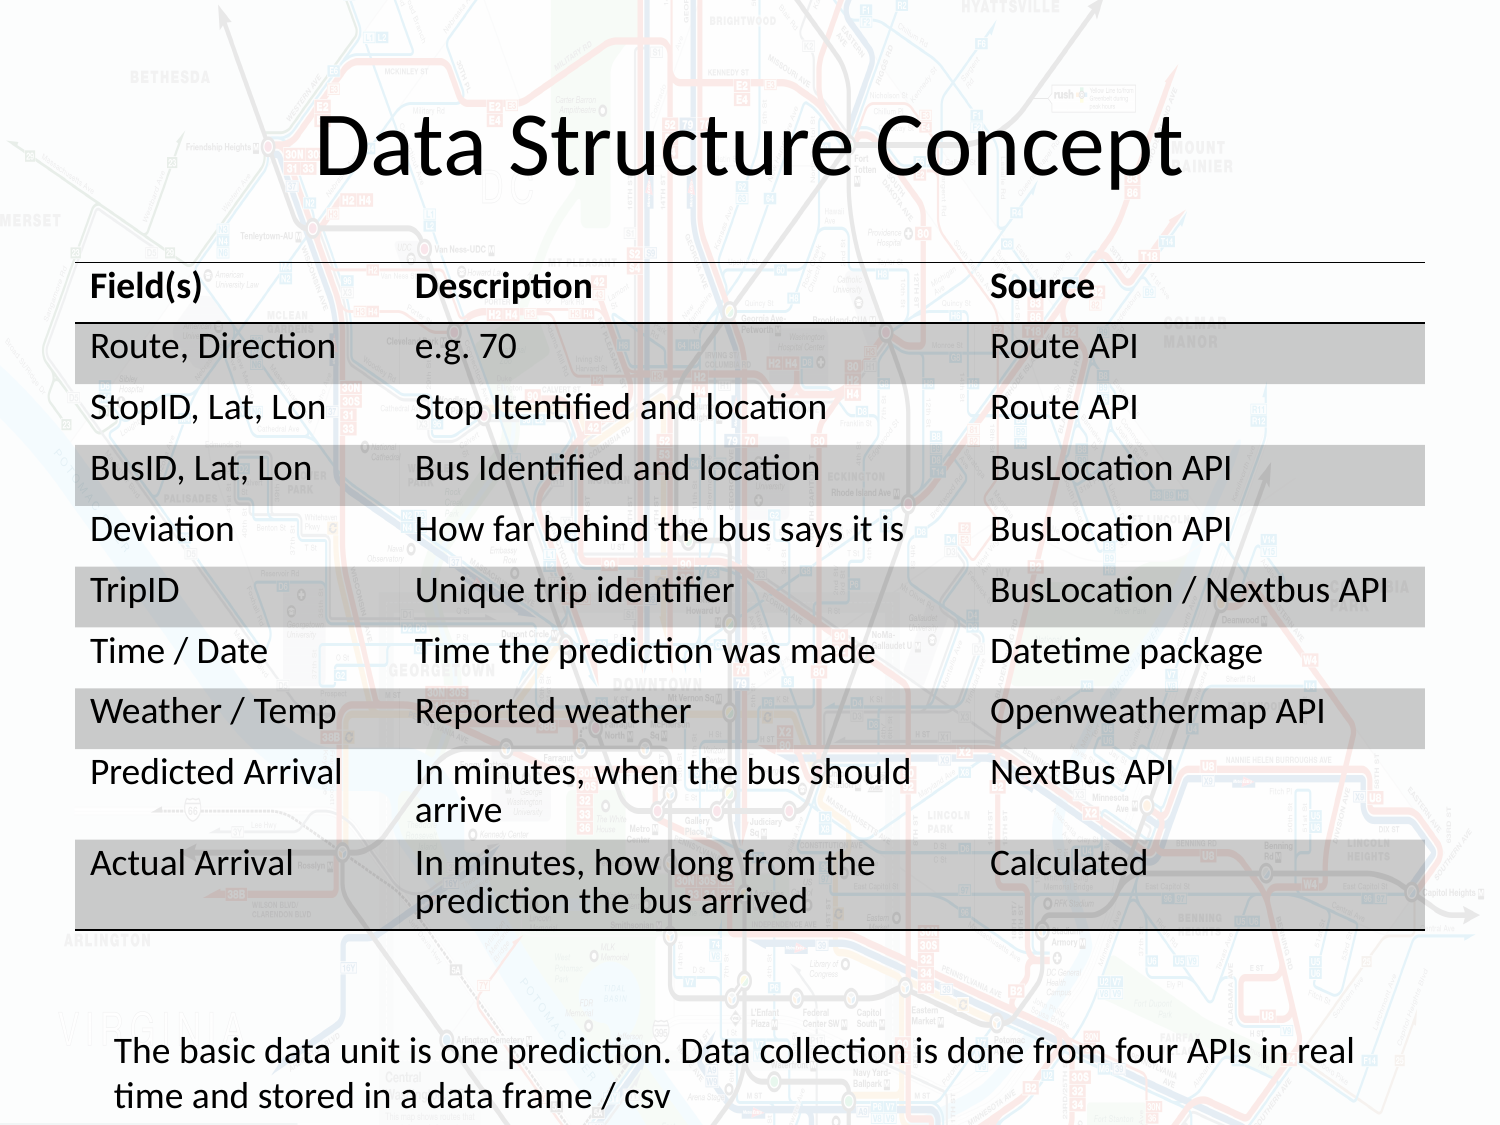

# Data Structure Concept
| Field(s) | Description | Source |
| --- | --- | --- |
| Route, Direction | e.g. 70 | Route API |
| StopID, Lat, Lon | Stop Itentified and location | Route API |
| BusID, Lat, Lon | Bus Identified and location | BusLocation API |
| Deviation | How far behind the bus says it is | BusLocation API |
| TripID | Unique trip identifier | BusLocation / Nextbus API |
| Time / Date | Time the prediction was made | Datetime package |
| Weather / Temp | Reported weather | Openweathermap API |
| Predicted Arrival | In minutes, when the bus should arrive | NextBus API |
| Actual Arrival | In minutes, how long from the prediction the bus arrived | Calculated |
The basic data unit is one prediction. Data collection is done from four APIs in real time and stored in a data frame / csv